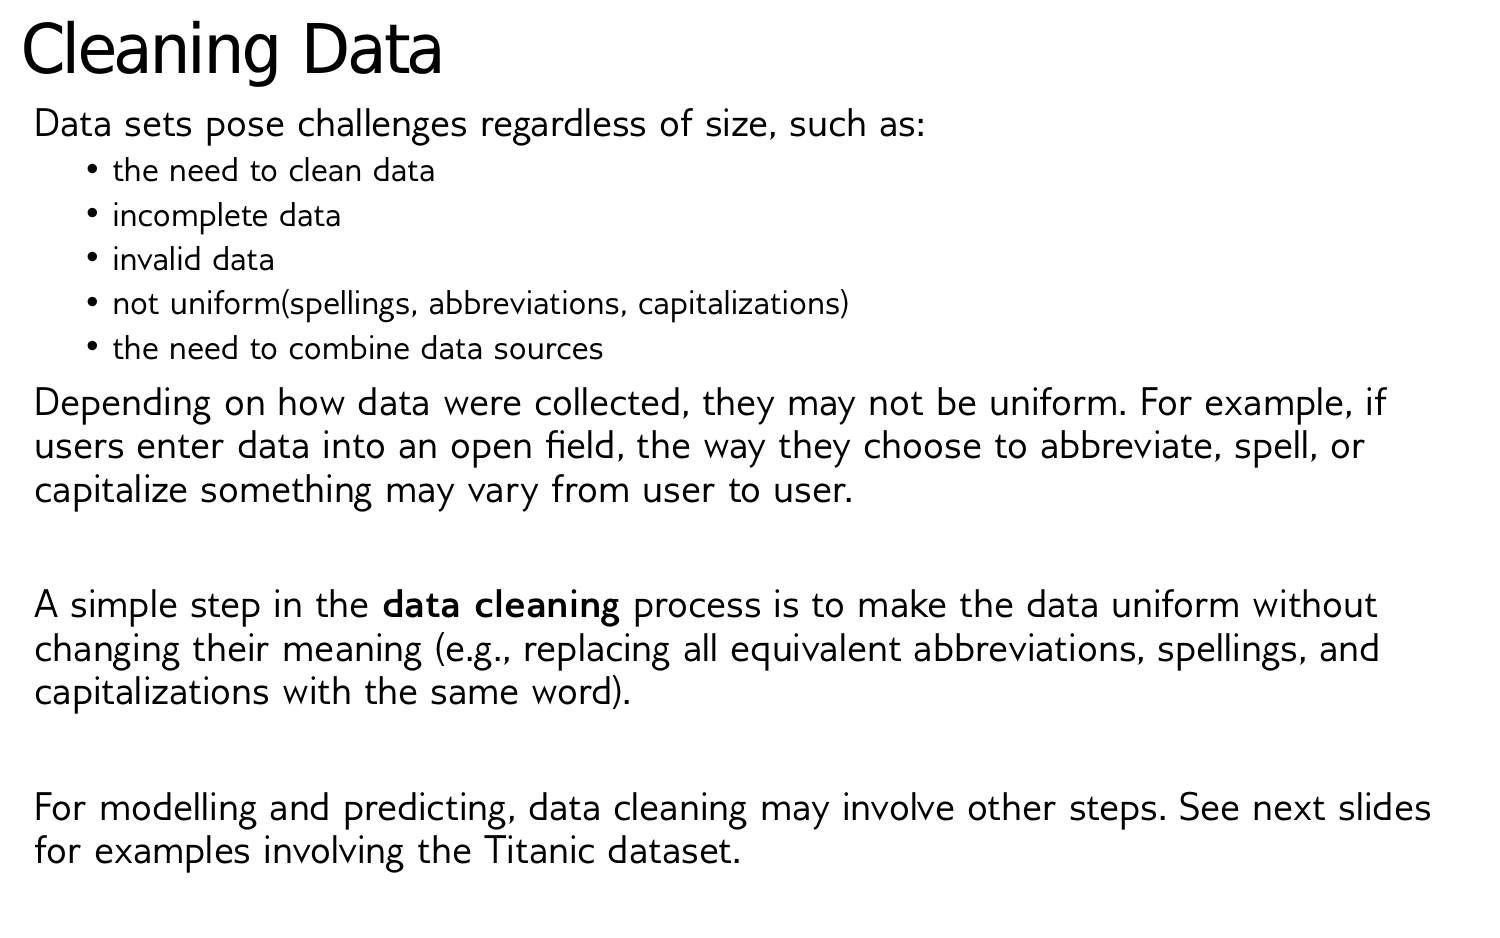

# Cleaning Data
Data sets pose challenges regardless of size, such as:
the need to clean data
incomplete data
invalid data
not uniform(spellings, abbreviations, capitalizations)
the need to combine data sources
Depending on how data were collected, they may not be uniform. For example, if users enter data into an open field, the way they choose to abbreviate, spell, or capitalize something may vary from user to user.

A simple step in the data cleaning process is to make the data uniform without changing their meaning (e.g., replacing all equivalent abbreviations, spellings, and capitalizations with the same word).

For modelling and predicting, data cleaning may involve other steps. See next slides for examples involving the Titanic dataset.